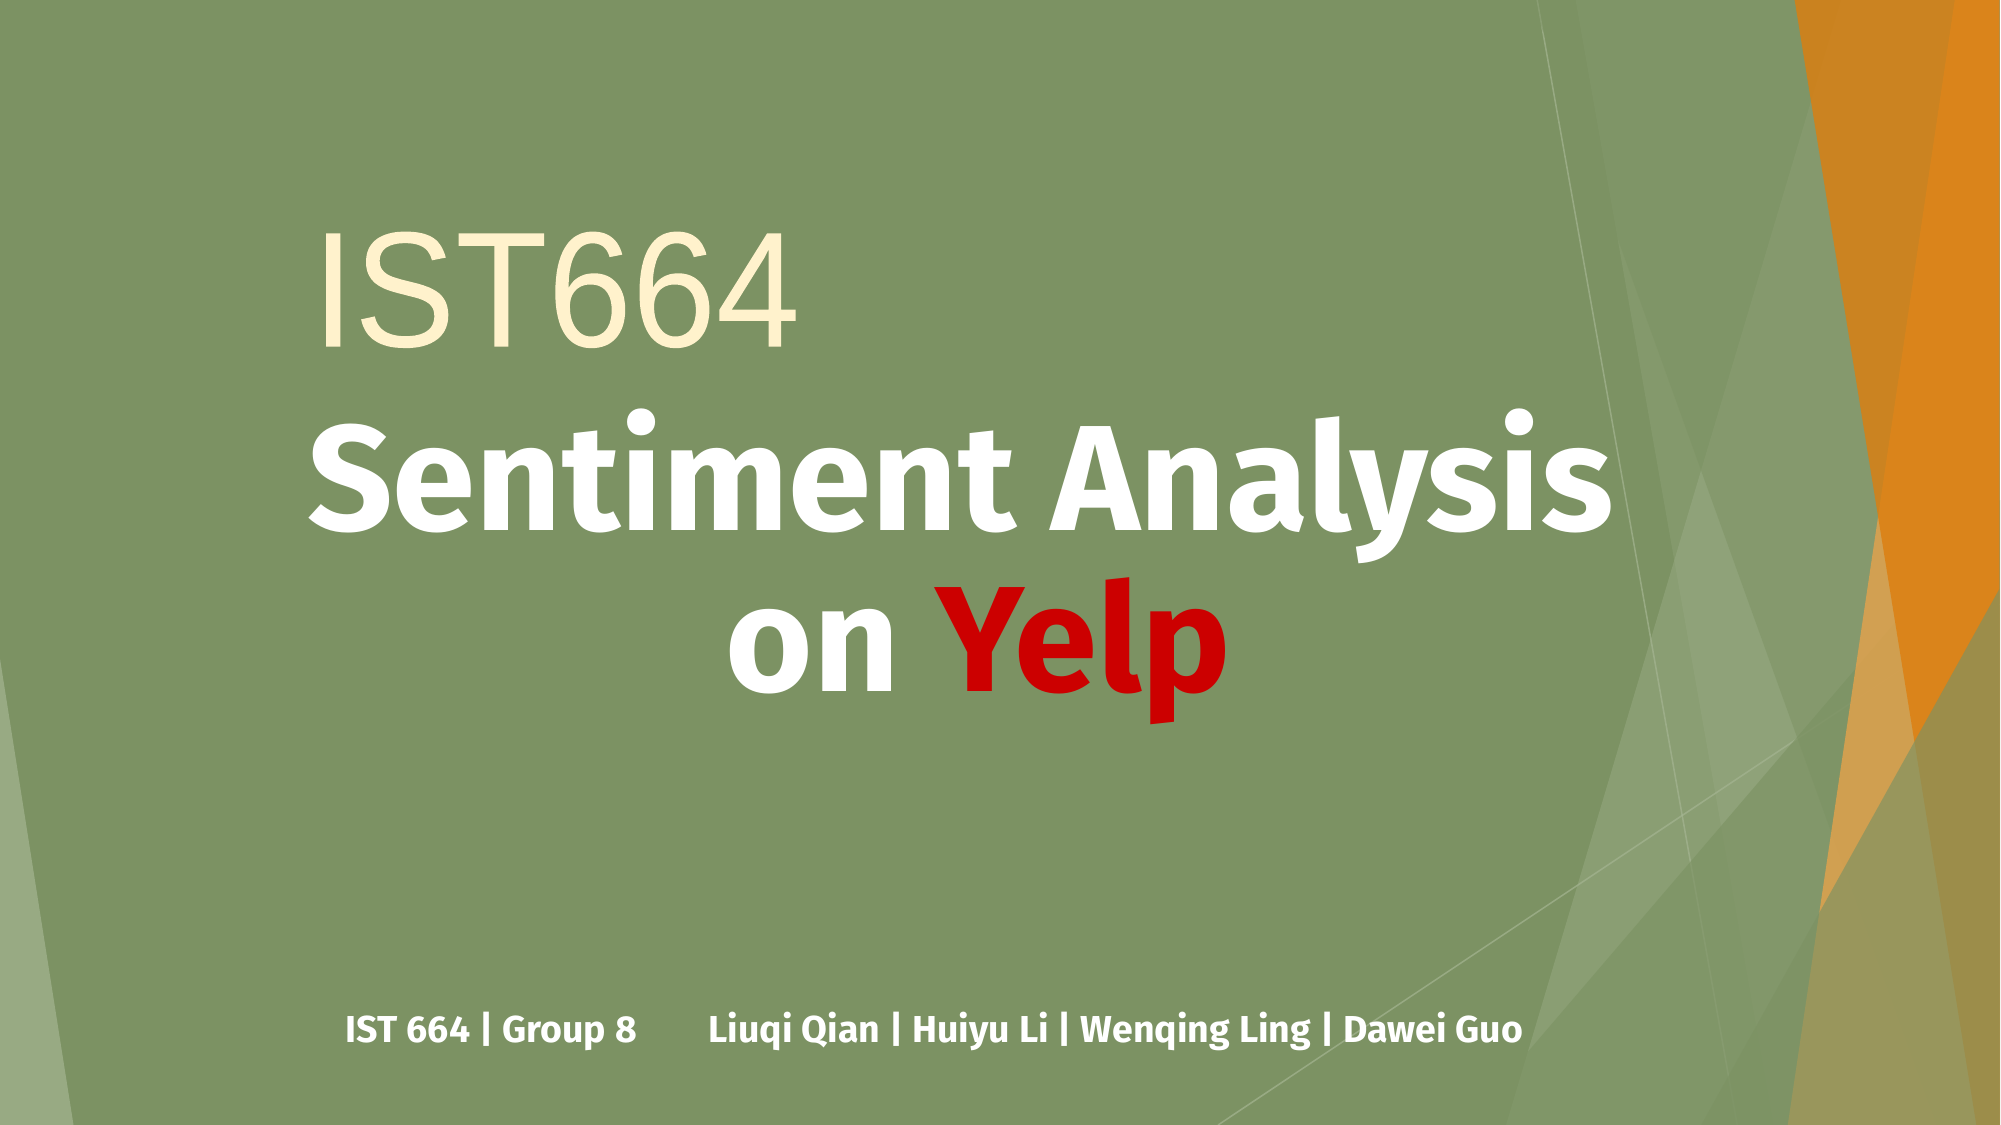

IST664
# Sentiment Analysis
on Yelp
IST 664 | Group 8        Liuqi Qian | Huiyu Li | Wenqing Ling | Dawei Guo